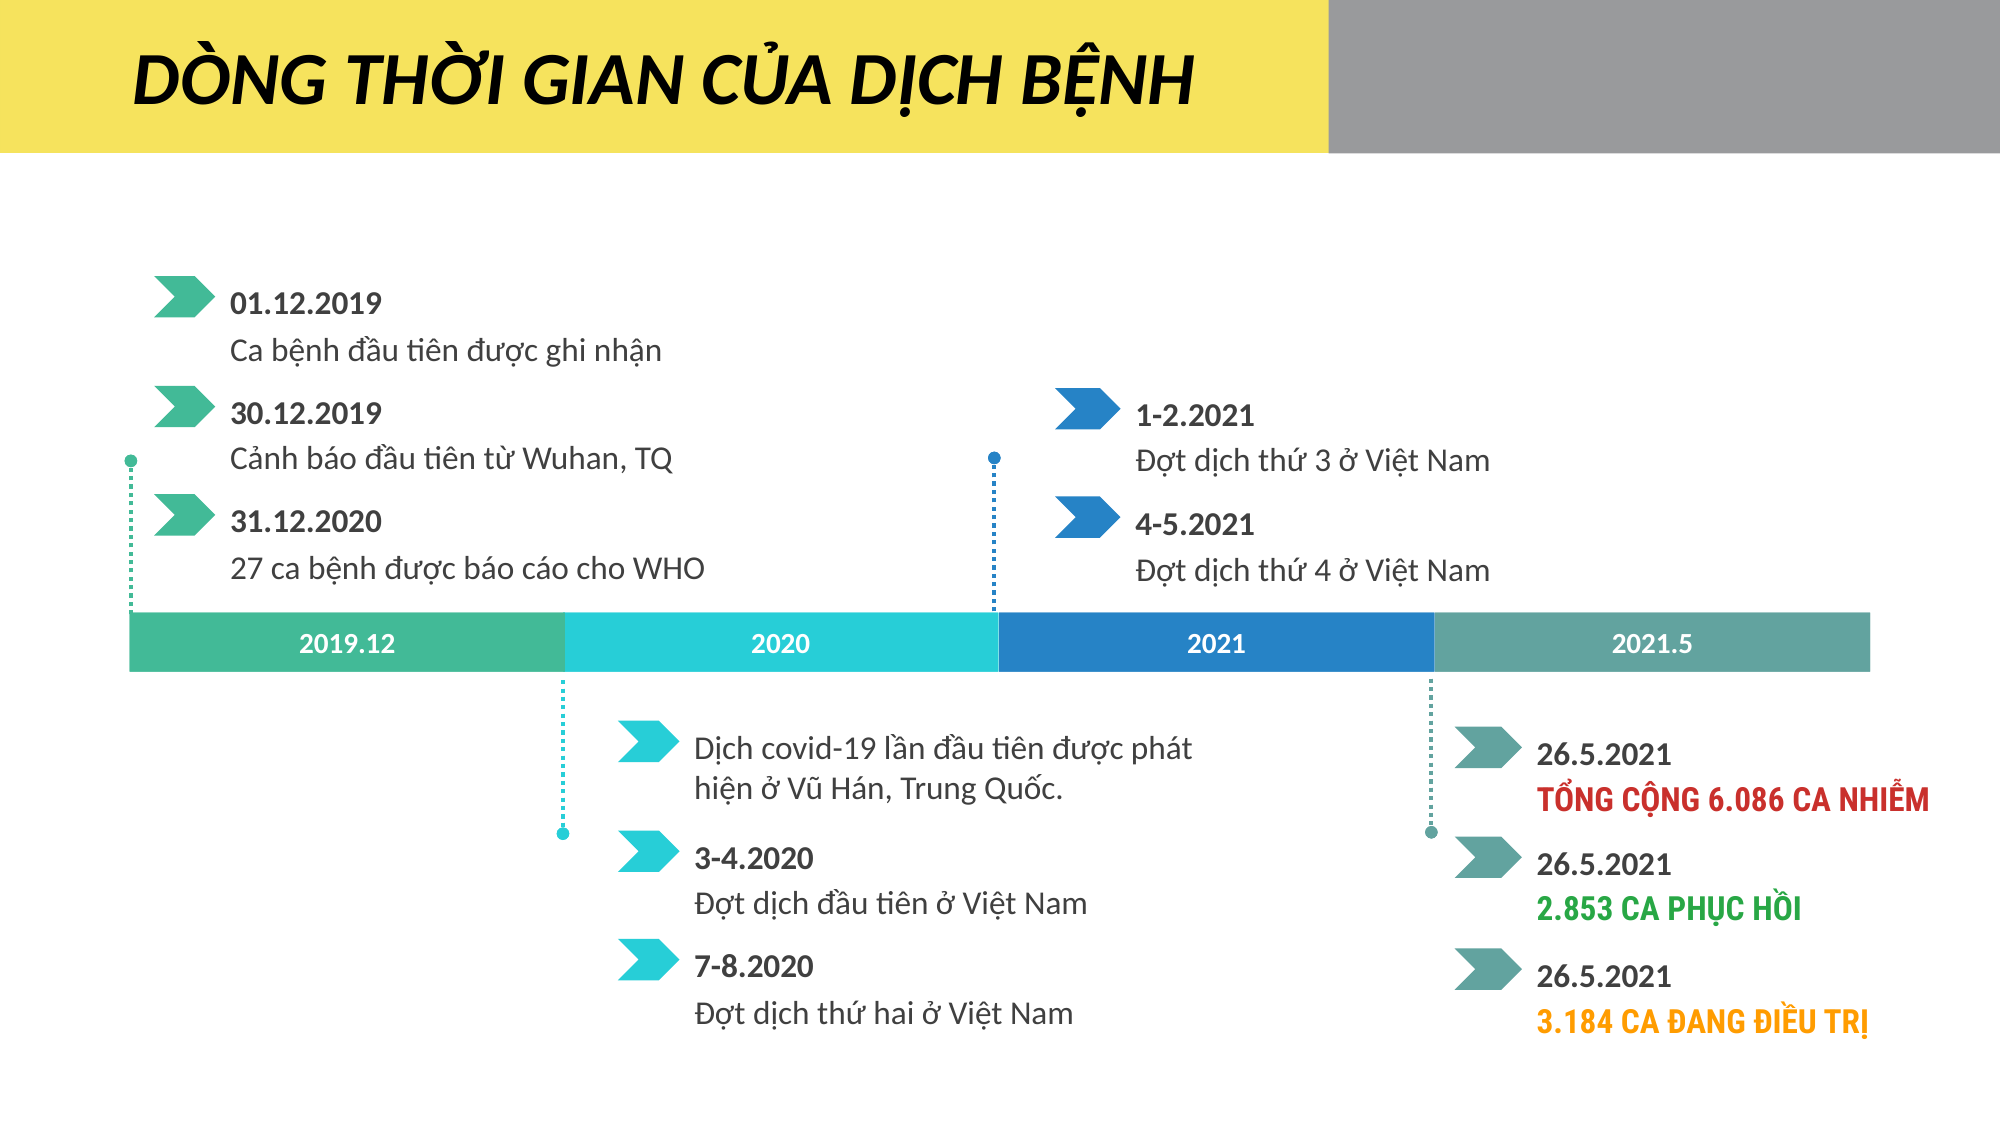

DÒNG THỜI GIAN CỦA DỊCH BỆNH
01.12.2019

Ca bệnh đầu tiên được ghi nhận
30.12.2019

Cảnh báo đầu tiên từ Wuhan, TQ
1-2.2021

Đợt dịch thứ 3 ở Việt Nam
2019.03
2020.02
2020.01
2019.12
2021.5
2021
2020
2019.12
31.12.2020

27 ca bệnh được báo cáo cho WHO
4-5.2021

Đợt dịch thứ 4 ở Việt Nam
Dịch covid-19 lần đầu tiên được phát hiện ở Vũ Hán, Trung Quốc.

26.5.2021

Tổng cộng 6.086 ca nhiễm
3-4.2020

Đợt dịch đầu tiên ở Việt Nam
26.5.2021

2.853 Ca phục hồi
7-8.2020

Đợt dịch thứ hai ở Việt Nam
26.5.2021

3.184 Ca đang điều trị